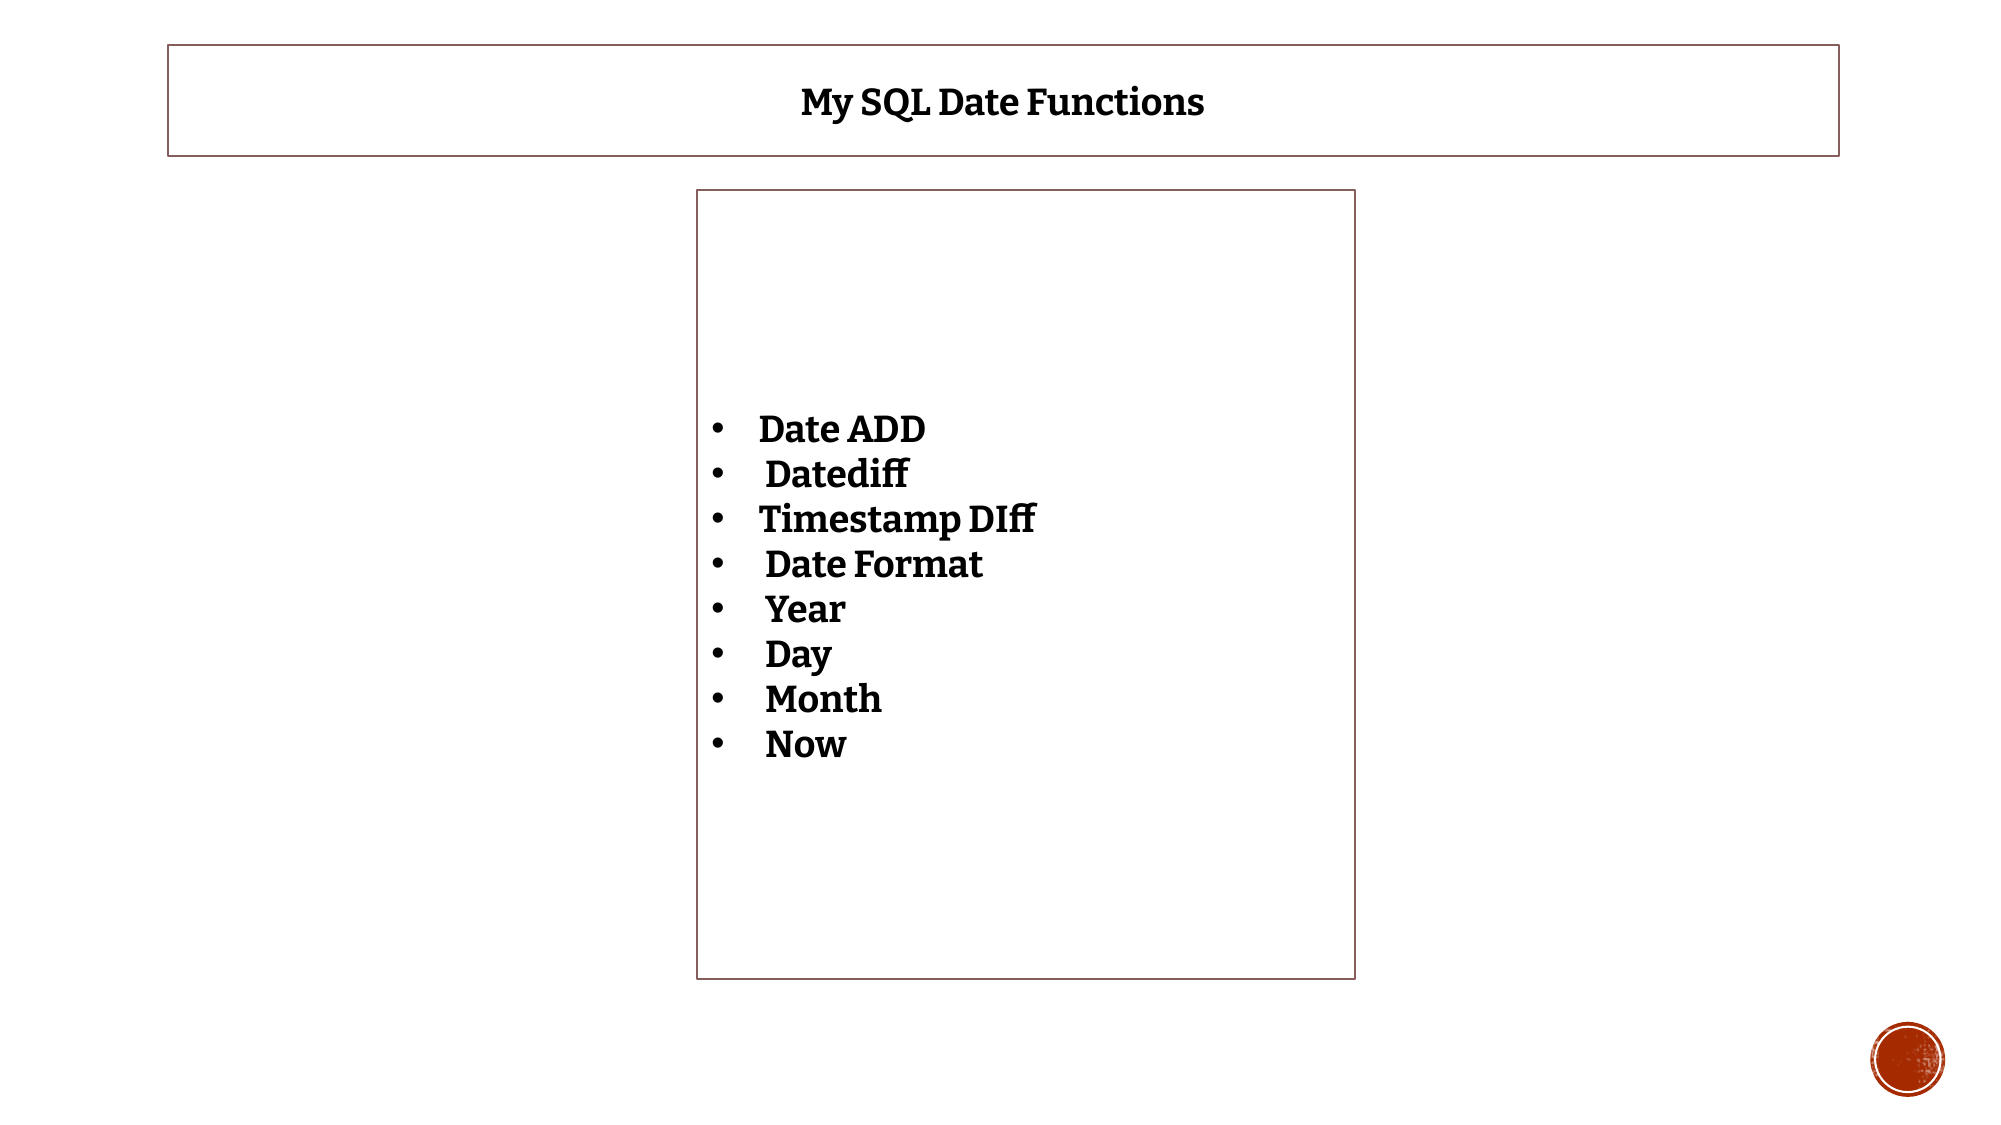

My SQL Date Functions
Date ADD
 Datediff
Timestamp DIff
 Date Format
 Year
 Day
 Month
 Now